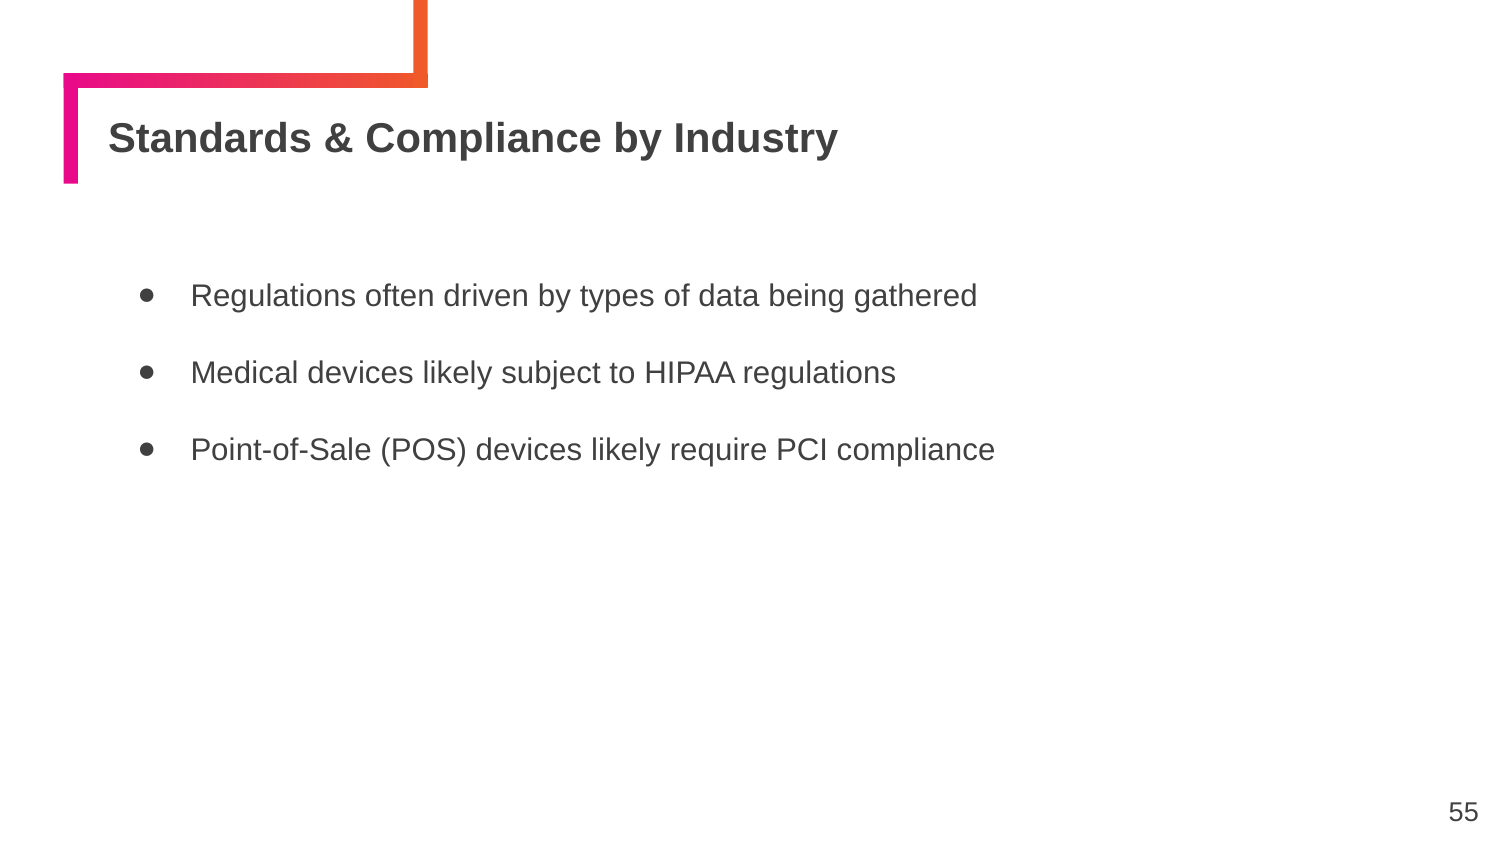

# Standards & Compliance by Industry
Regulations often driven by types of data being gathered
Medical devices likely subject to HIPAA regulations
Point-of-Sale (POS) devices likely require PCI compliance
55